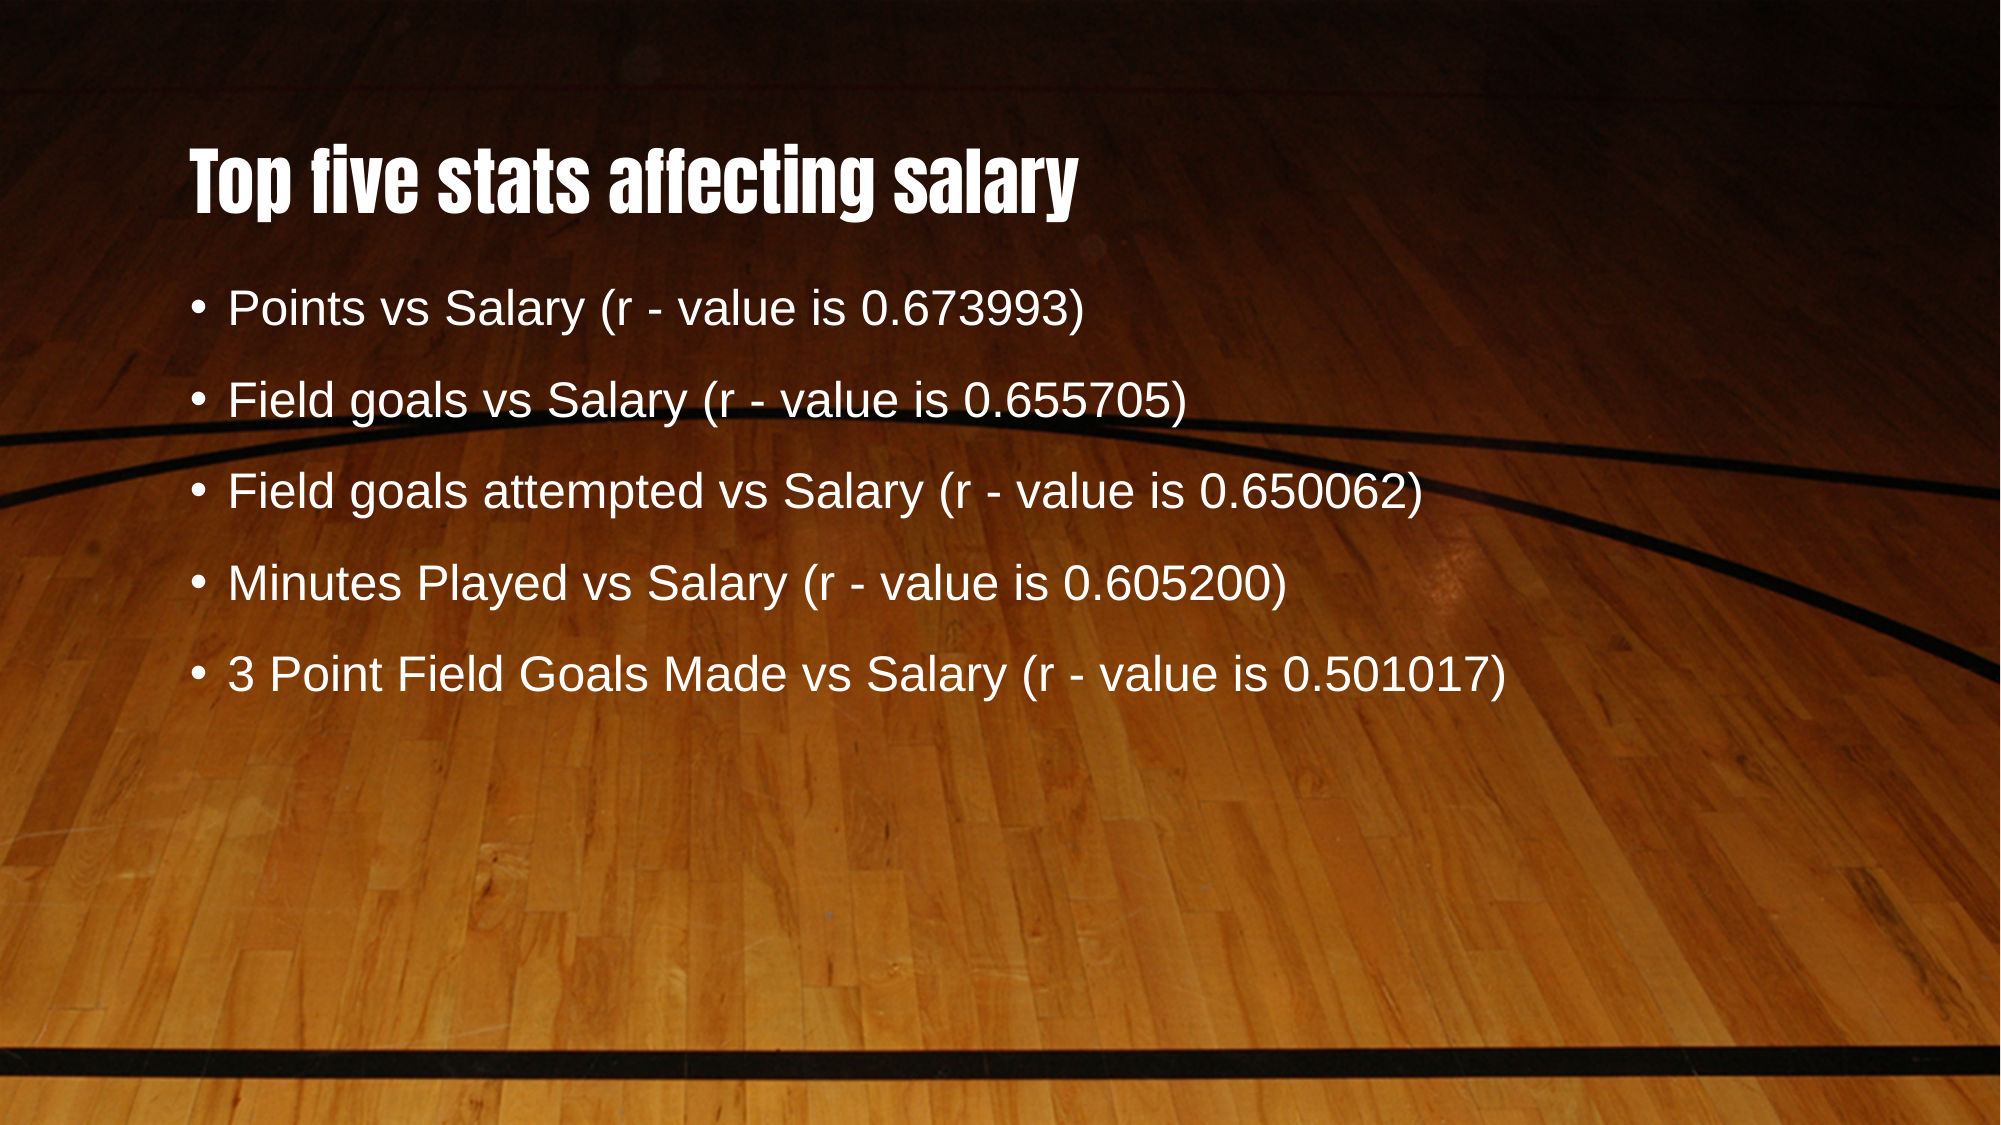

# Top five stats affecting salary
Points vs Salary (r - value is 0.673993)
Field goals vs Salary (r - value is 0.655705)
Field goals attempted vs Salary (r - value is 0.650062)
Minutes Played vs Salary (r - value is 0.605200)
3 Point Field Goals Made vs Salary (r - value is 0.501017)